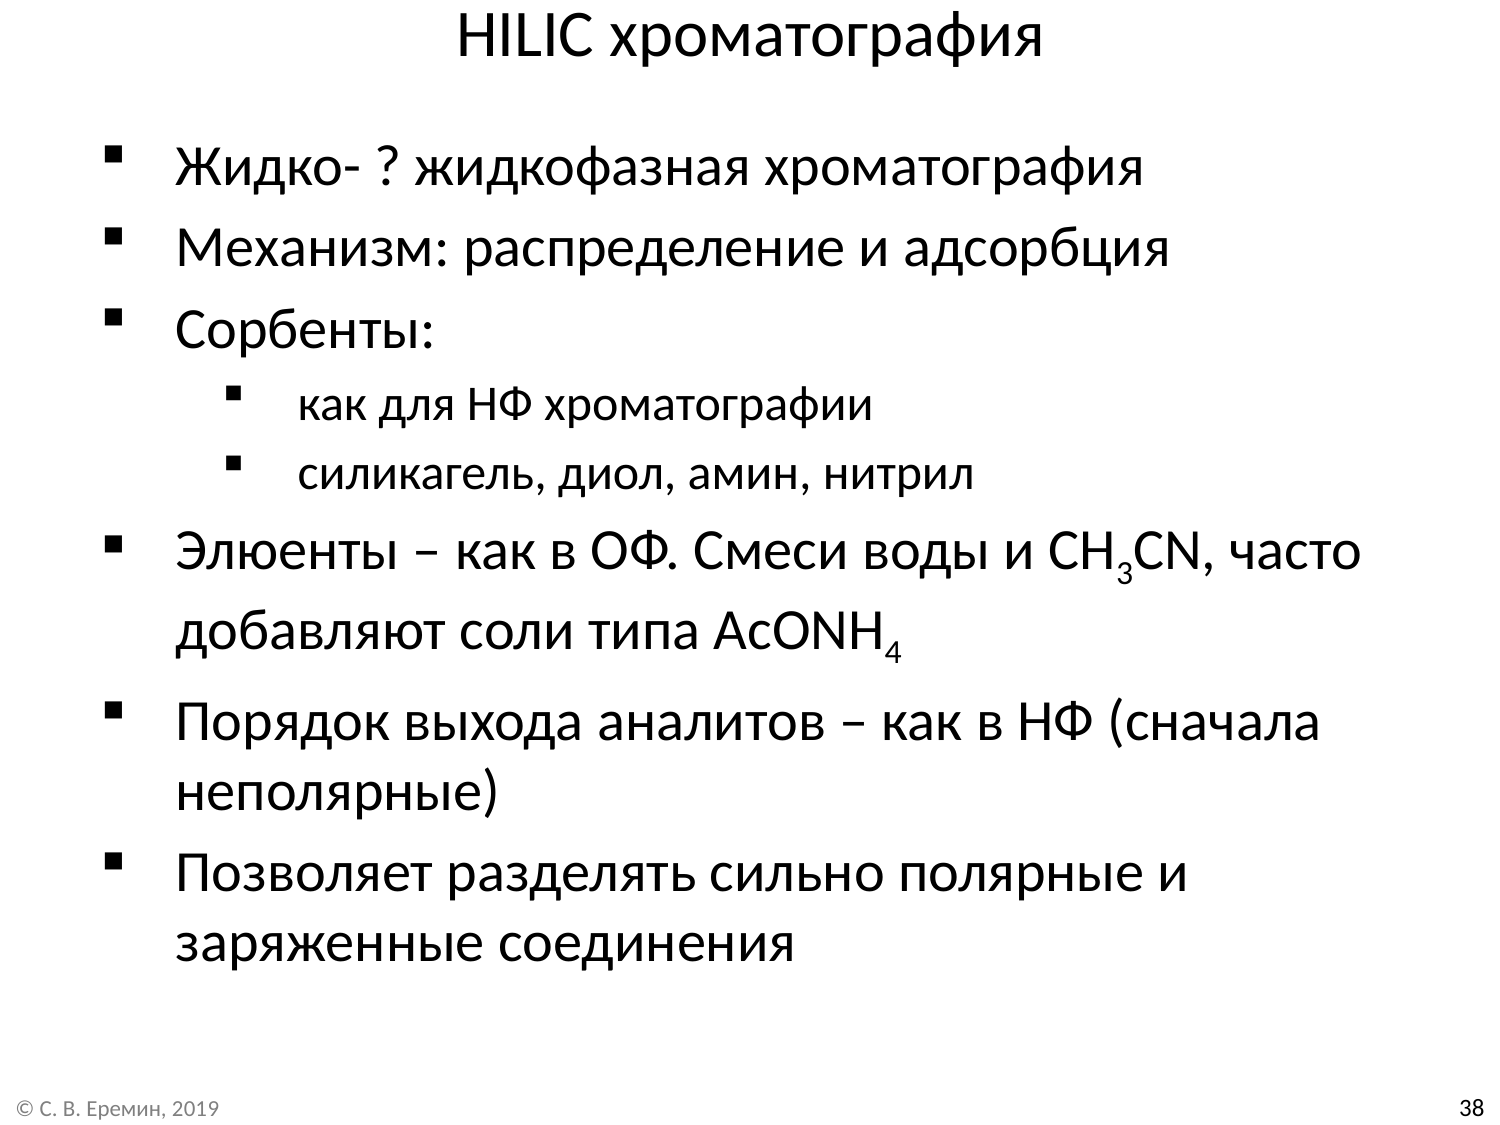

# HILIC хроматография
Жидко- ? жидкофазная хроматография
Механизм: распределение и адсорбция
Сорбенты:
как для НФ хроматографии
силикагель, диол, амин, нитрил
Элюенты – как в ОФ. Смеси воды и CH3CN, часто добавляют соли типа AcONH4
Порядок выхода аналитов – как в НФ (сначала неполярные)
Позволяет разделять сильно полярные и заряженные соединения

38